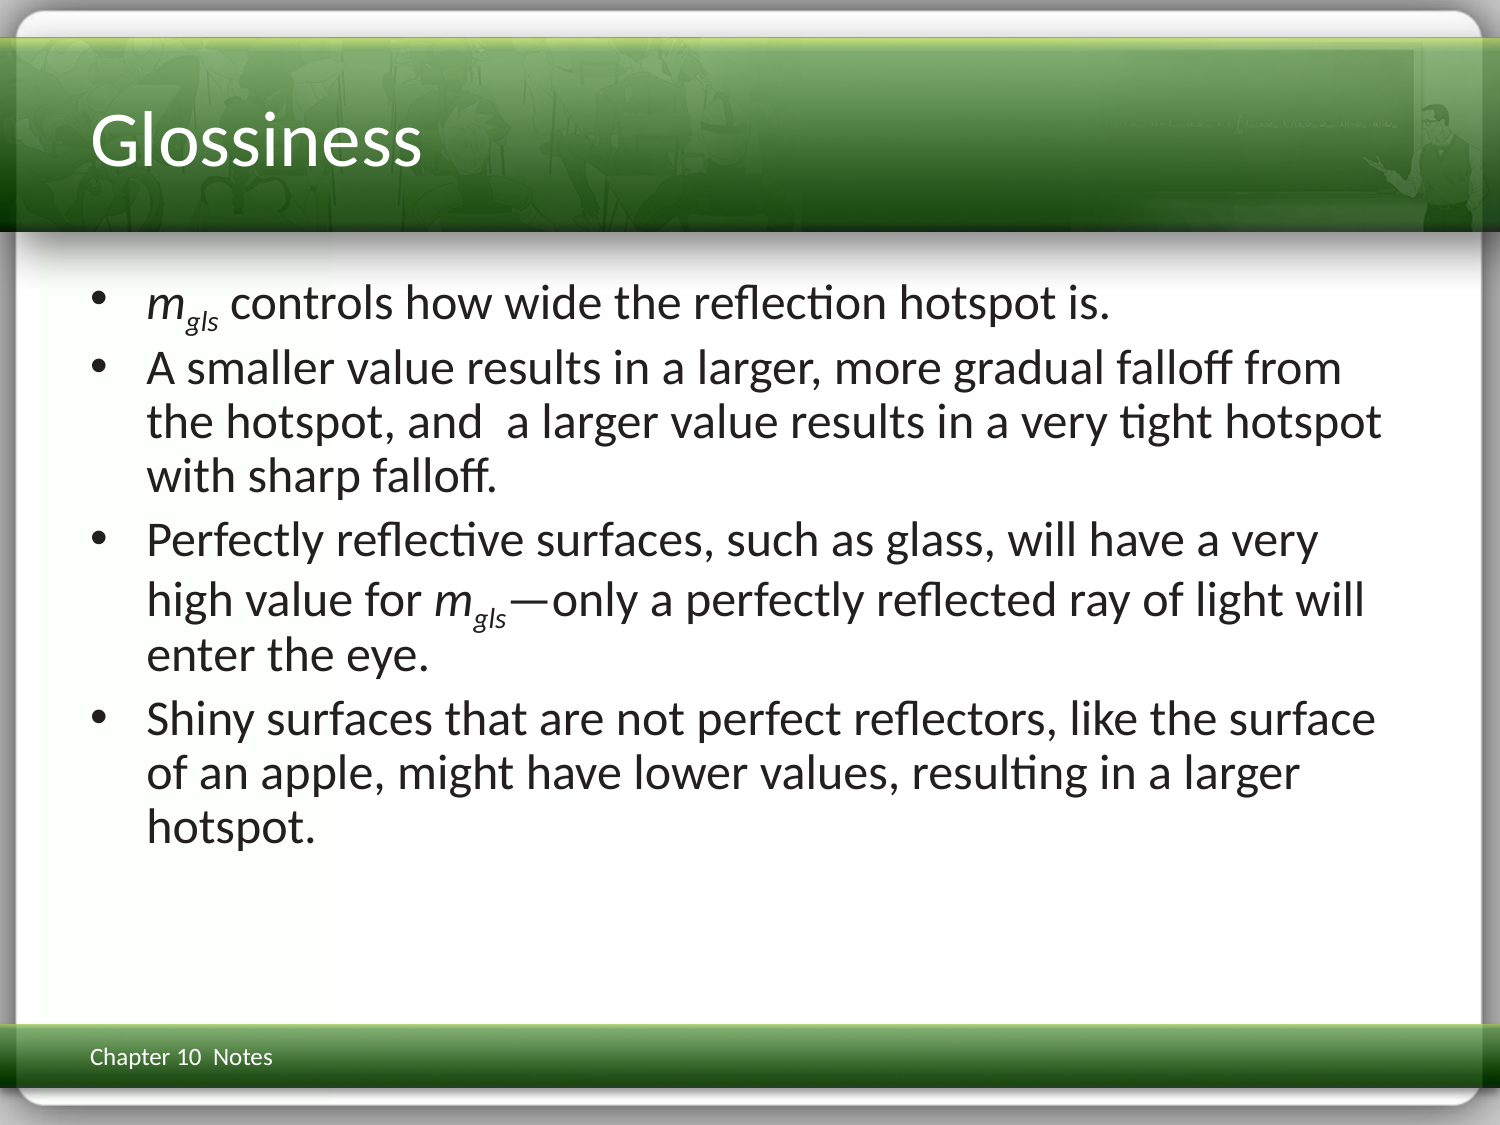

# Glossiness
mgls controls how wide the reflection hotspot is.
A smaller value results in a larger, more gradual falloff from the hotspot, and  a larger value results in a very tight hotspot with sharp falloff.
Perfectly reflective surfaces, such as glass, will have a very high value for mgls—only a perfectly reflected ray of light will enter the eye.
Shiny surfaces that are not perfect reflectors, like the surface of an apple, might have lower values, resulting in a larger hotspot.

Chapter 10  Notes
3D Math Primer for Graphics & Game Dev
137